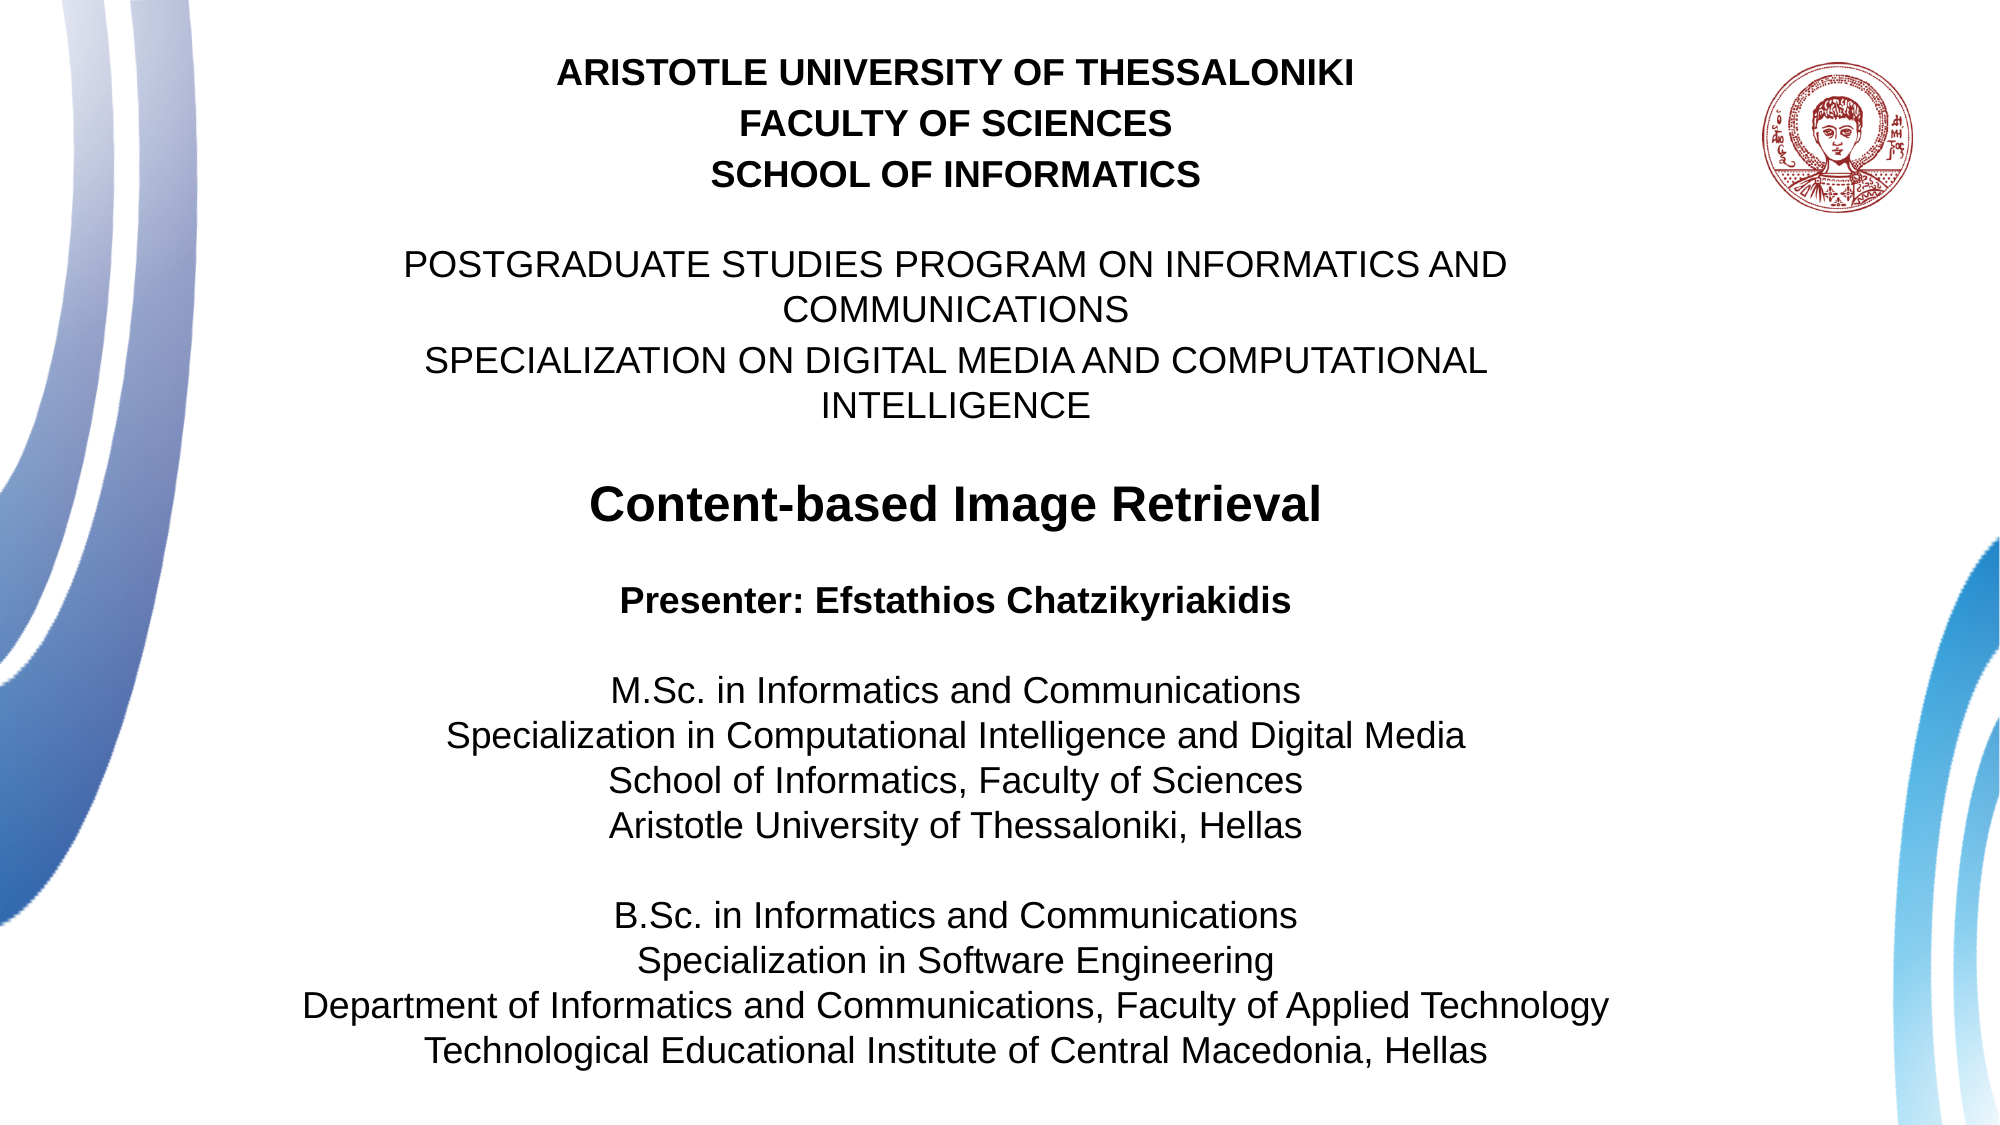

ARISTOTLE UNIVERSITY OF THESSALONIKI
FACULTY OF SCIENCES
SCHOOL OF INFORMATICS

POSTGRADUATE STUDIES PROGRAM ON INFORMATICS AND COMMUNICATIONS
SPECIALIZATION ON DIGITAL MEDIA AND COMPUTATIONAL INTELLIGENCE

Content-based Image Retrieval

Presenter: Efstathios Chatzikyriakidis

M.Sc. in Informatics and Communications
Specialization in Computational Intelligence and Digital Media
School of Informatics, Faculty of Sciences
Aristotle University of Thessaloniki, Hellas

B.Sc. in Informatics and Communications
Specialization in Software Engineering
Department of Informatics and Communications, Faculty of Applied Technology
Technological Educational Institute of Central Macedonia, Hellas

Email : contact@efxa.org		Website : http://www.efxa.org/